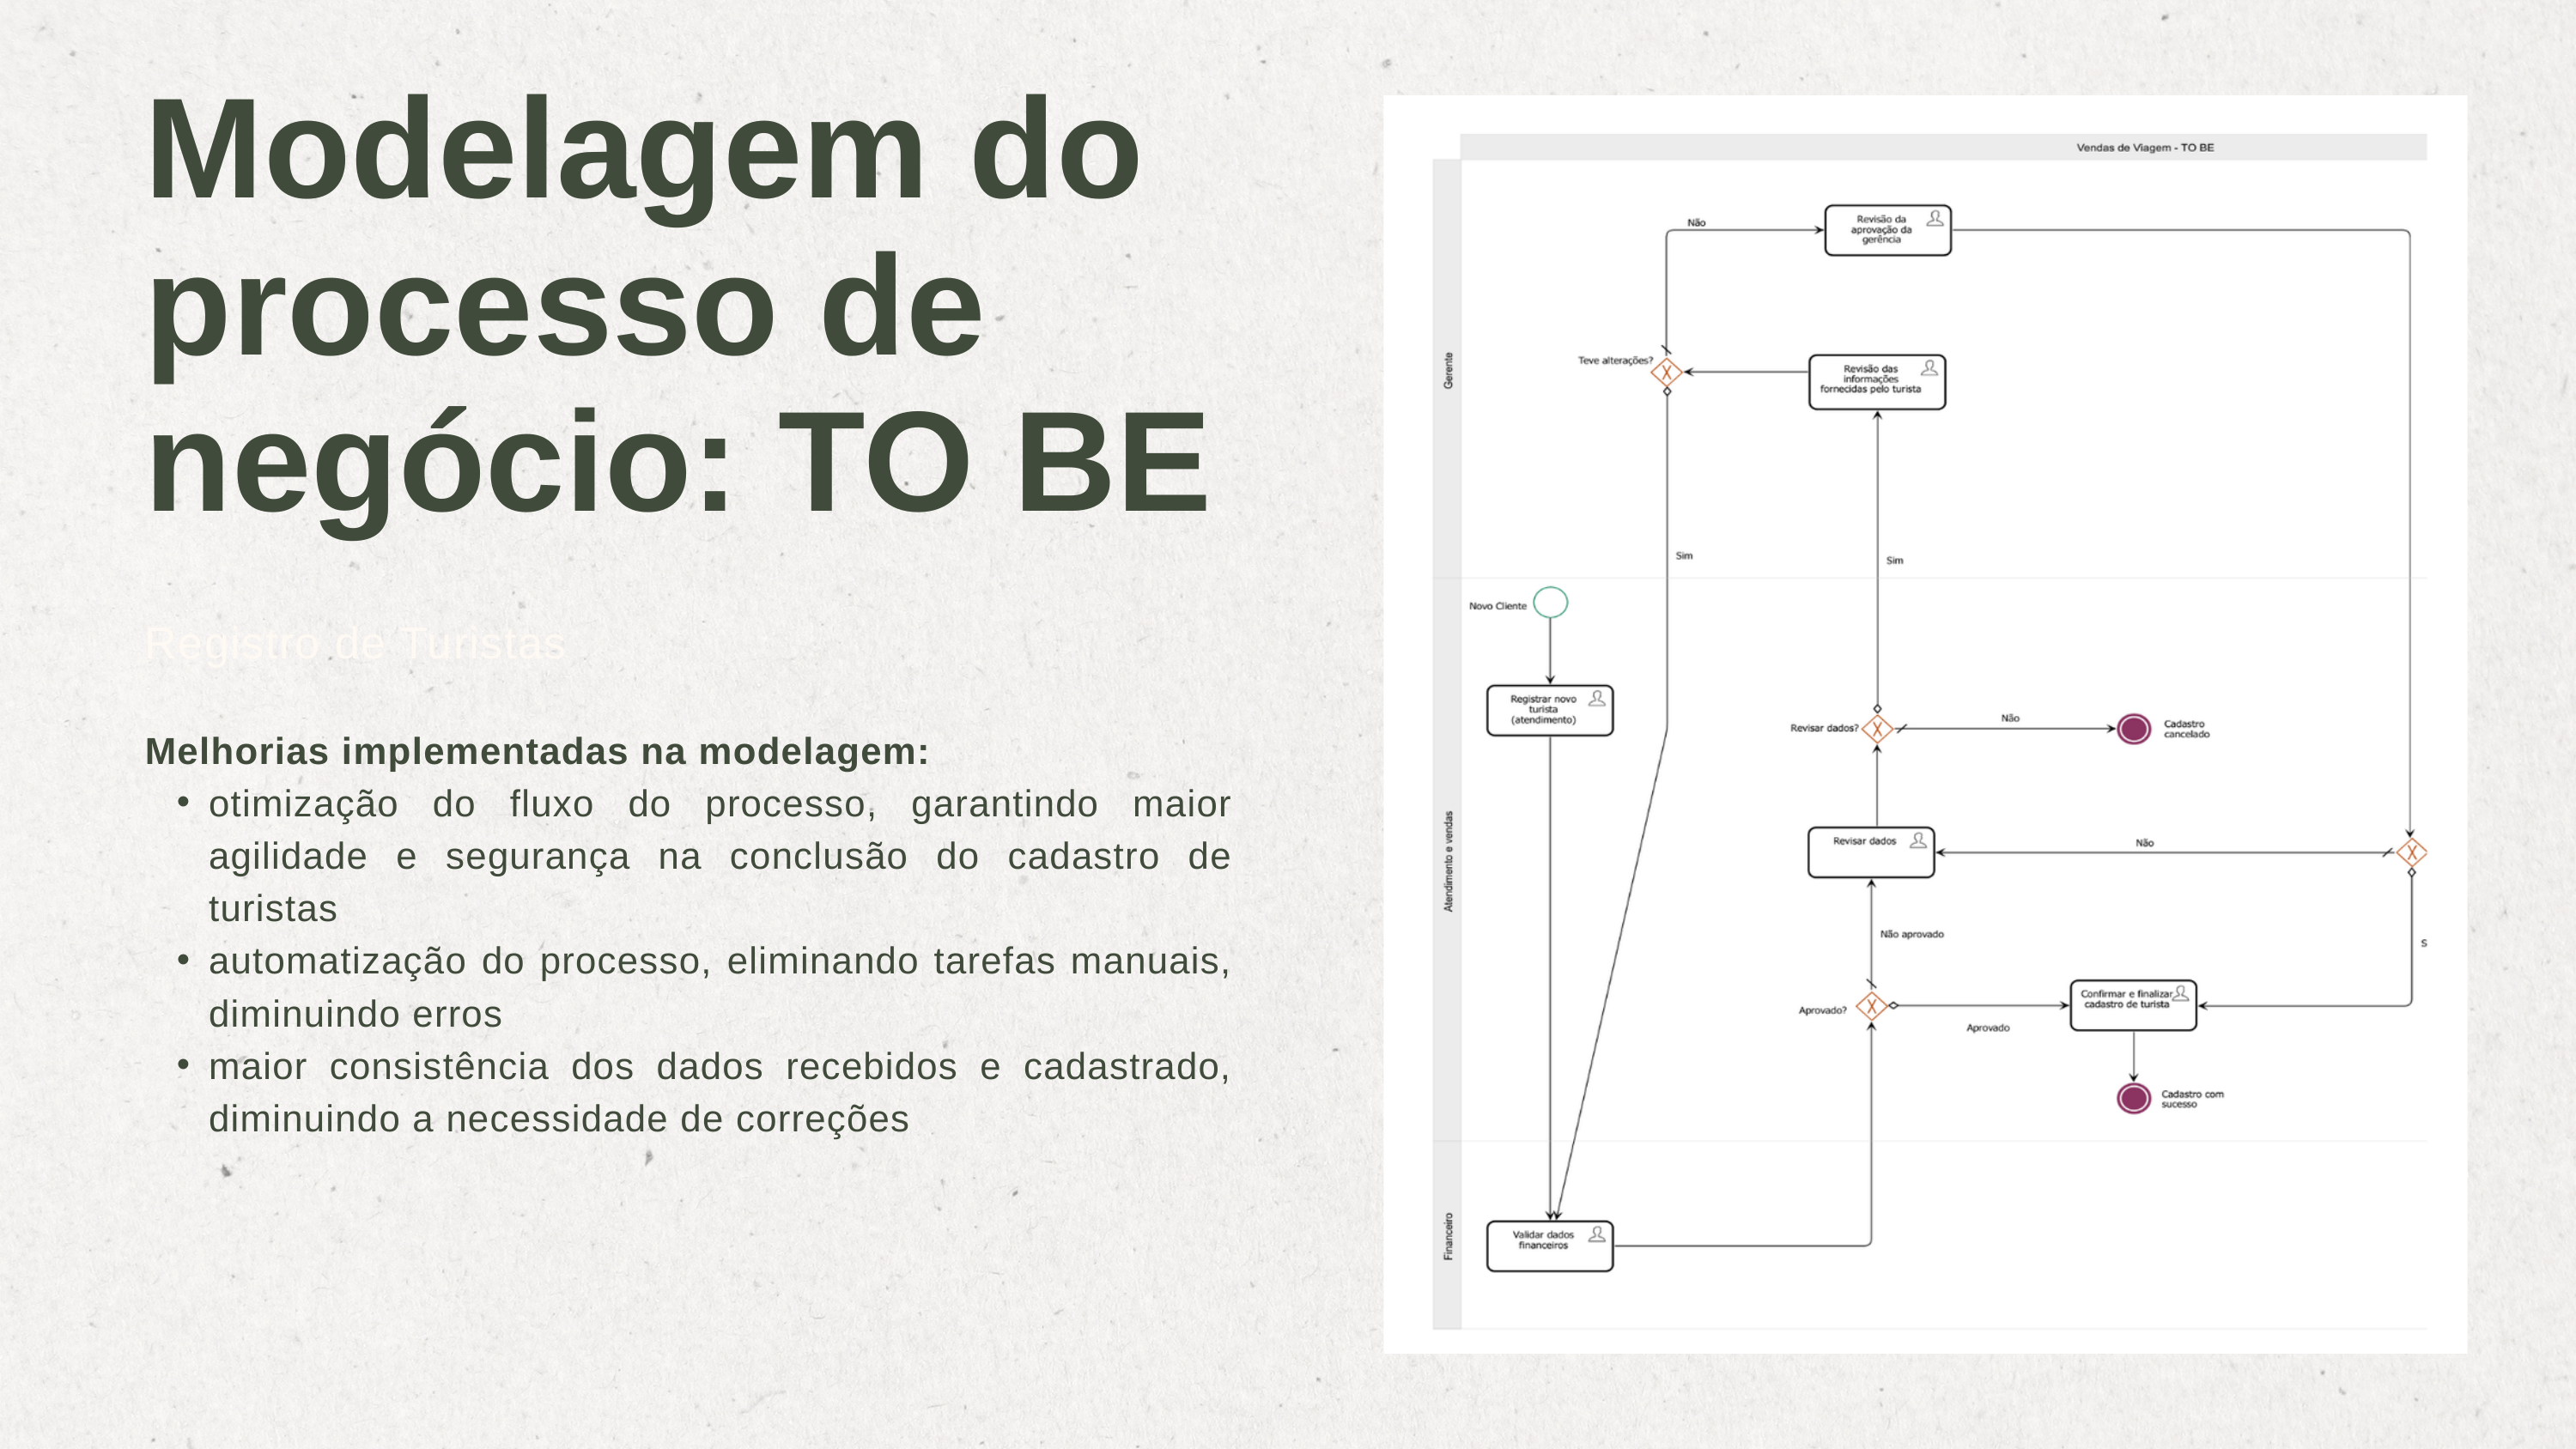

Modelagem do processo de negócio: TO BE

Registro de Turistas
Melhorias implementadas na modelagem:
otimização do fluxo do processo, garantindo maior agilidade e segurança na conclusão do cadastro de turistas
automatização do processo, eliminando tarefas manuais, diminuindo erros
maior consistência dos dados recebidos e cadastrado, diminuindo a necessidade de correções